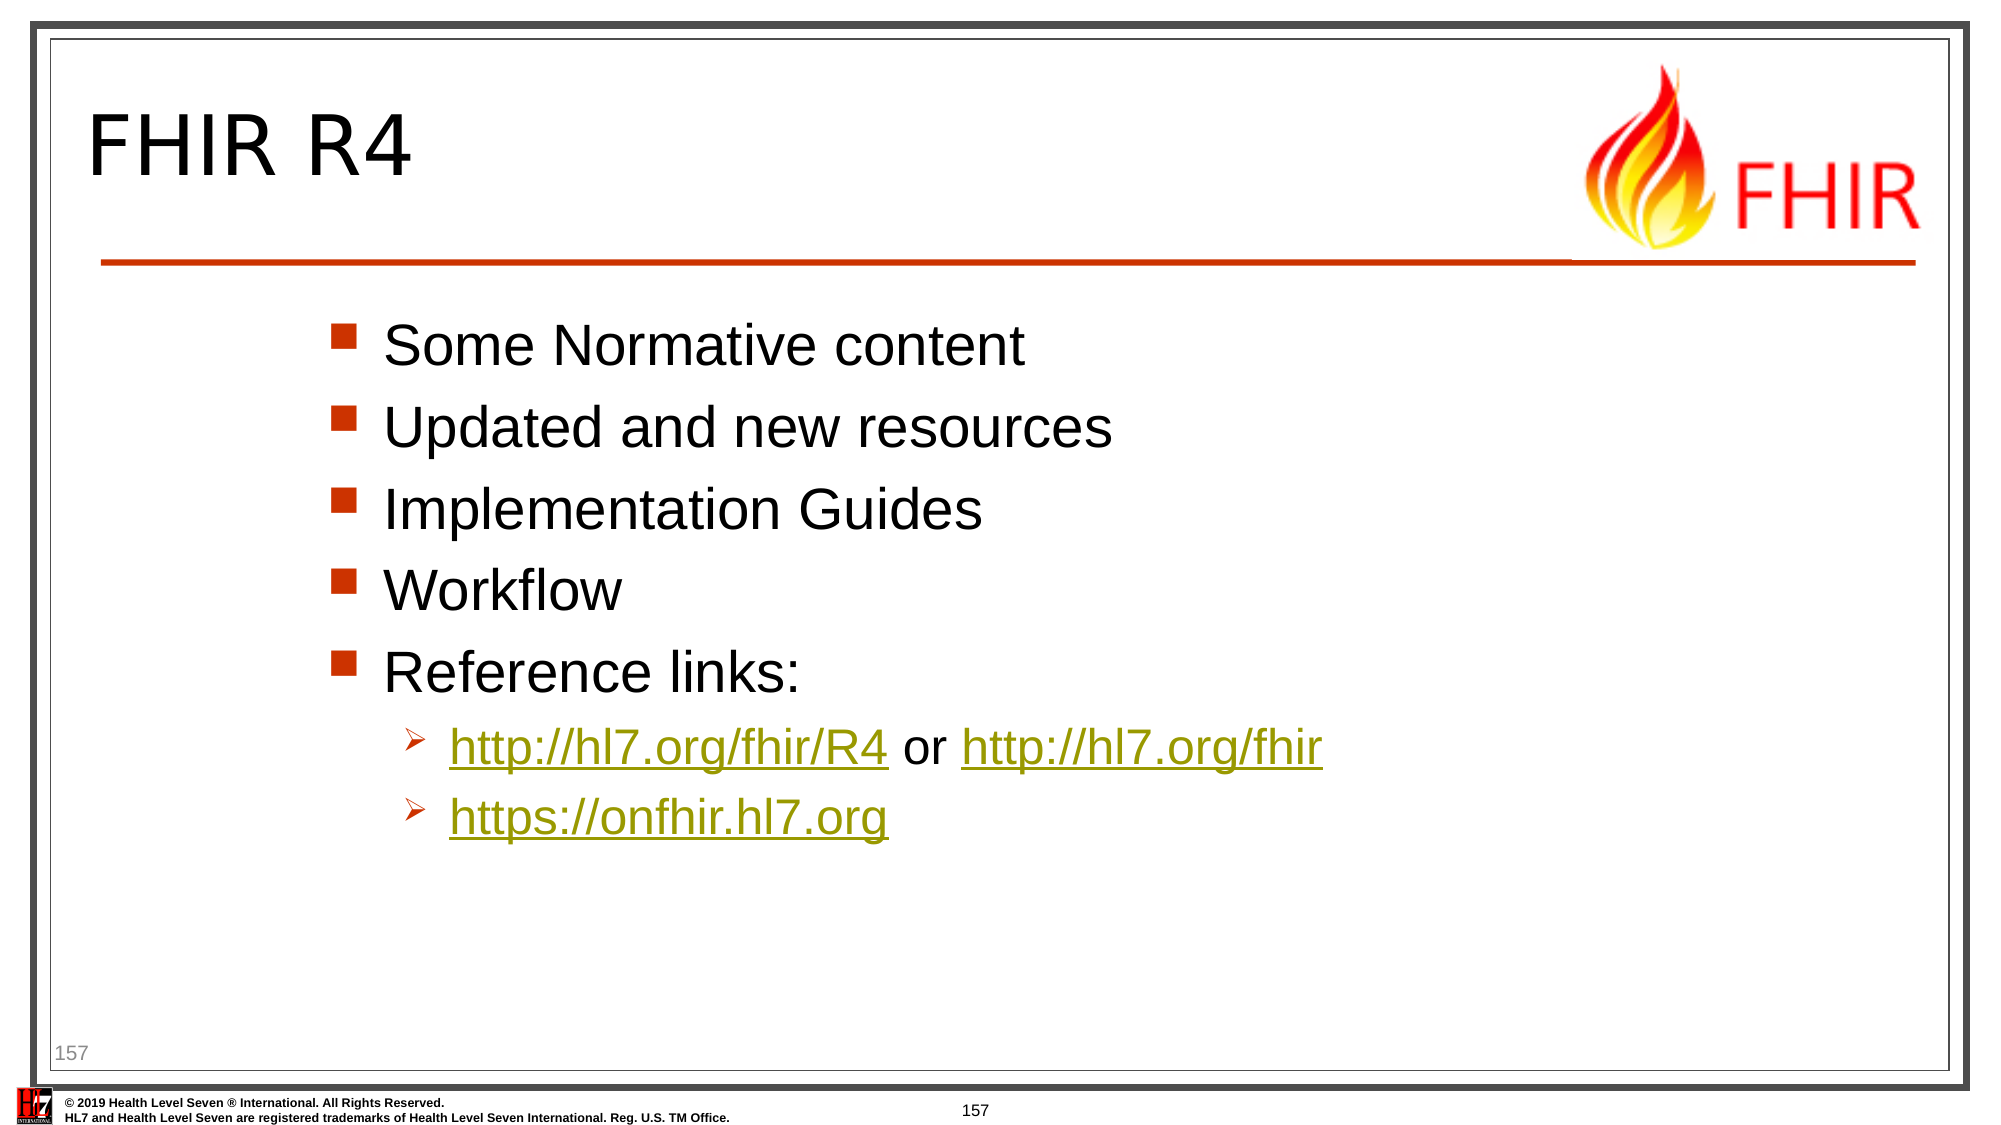

# FHIR R4
Some Normative content
Updated and new resources
Implementation Guides
Workflow
Reference links:
http://hl7.org/fhir/R4 or http://hl7.org/fhir
https://onfhir.hl7.org

157